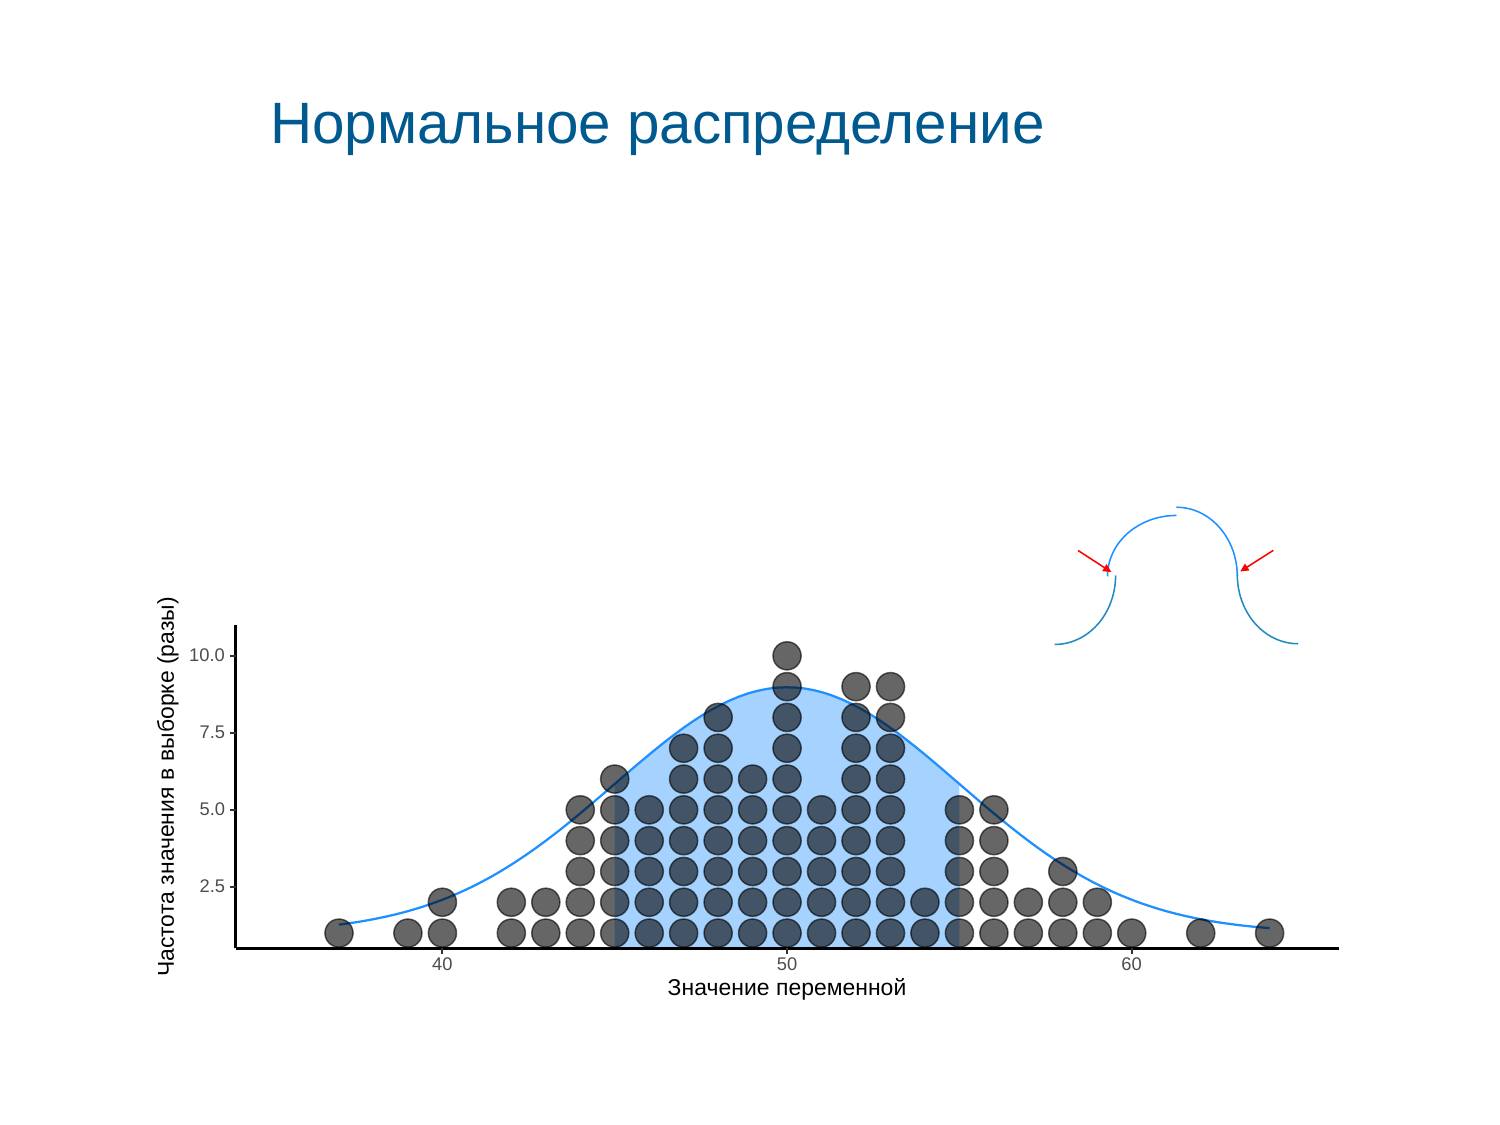

Нормальное распределение

10.0

7.5

Частота значения в выборке (разы)

5.0

2.5

40
50
60
Значение переменной